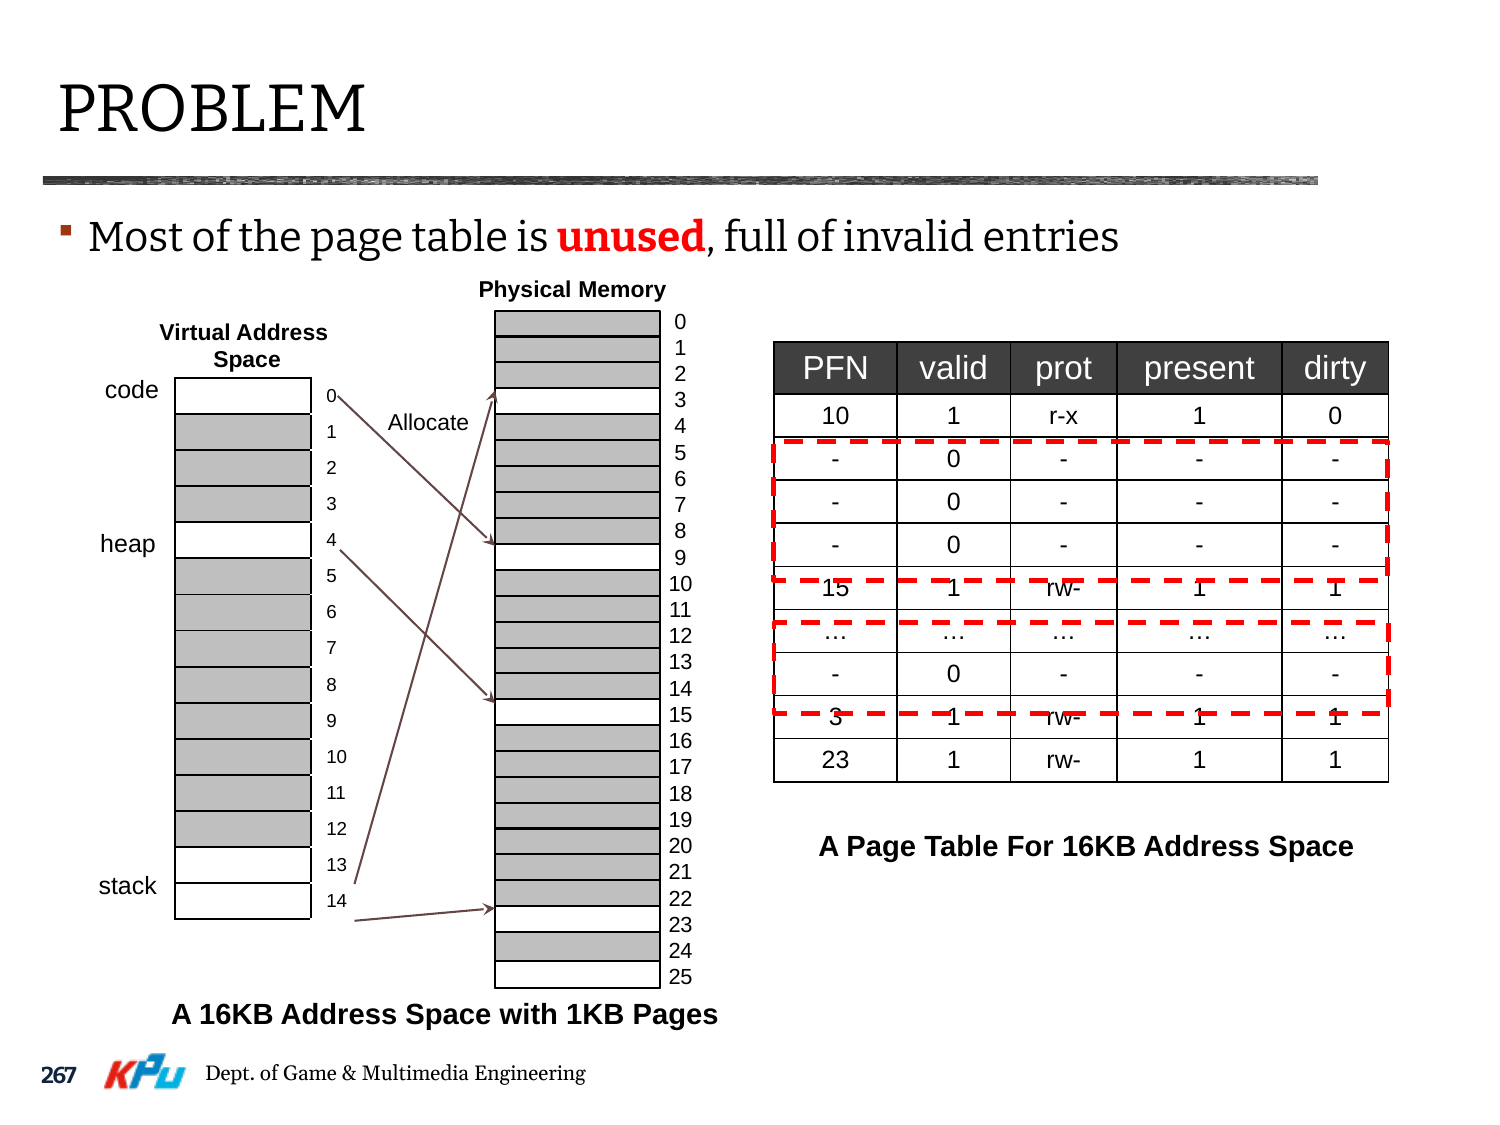

# Problem
Most of the page table is unused, full of invalid entries

Physical Memory
0
1
2
3
4
5
6
7
8
9
10
11
12
13
14
15
16
17
18
19
20
21
22
23
24
25

Virtual Address
 Space

| PFN | valid | prot | present | dirty |
| --- | --- | --- | --- | --- |
| 10 | 1 | r-x | 1 | 0 |
| - | 0 | - | - | - |
| - | 0 | - | - | - |
| - | 0 | - | - | - |
| 15 | 1 | rw- | 1 | 1 |
| … | … | … | … | … |
| - | 0 | - | - | - |
| 3 | 1 | rw- | 1 | 1 |
| 23 | 1 | rw- | 1 | 1 |
code
|  | 0 |
| --- | --- |
|  | 1 |
|  | 2 |
|  | 3 |
|  | 4 |
|  | 5 |
|  | 6 |
|  | 7 |
|  | 8 |
|  | 9 |
|  | 10 |
|  | 11 |
|  | 12 |
|  | 13 |
|  | 14 |
Allocate

heap

A Page Table For 16KB Address Space
stack

A 16KB Address Space with 1KB Pages
Dept. of Game & Multimedia Engineering
267